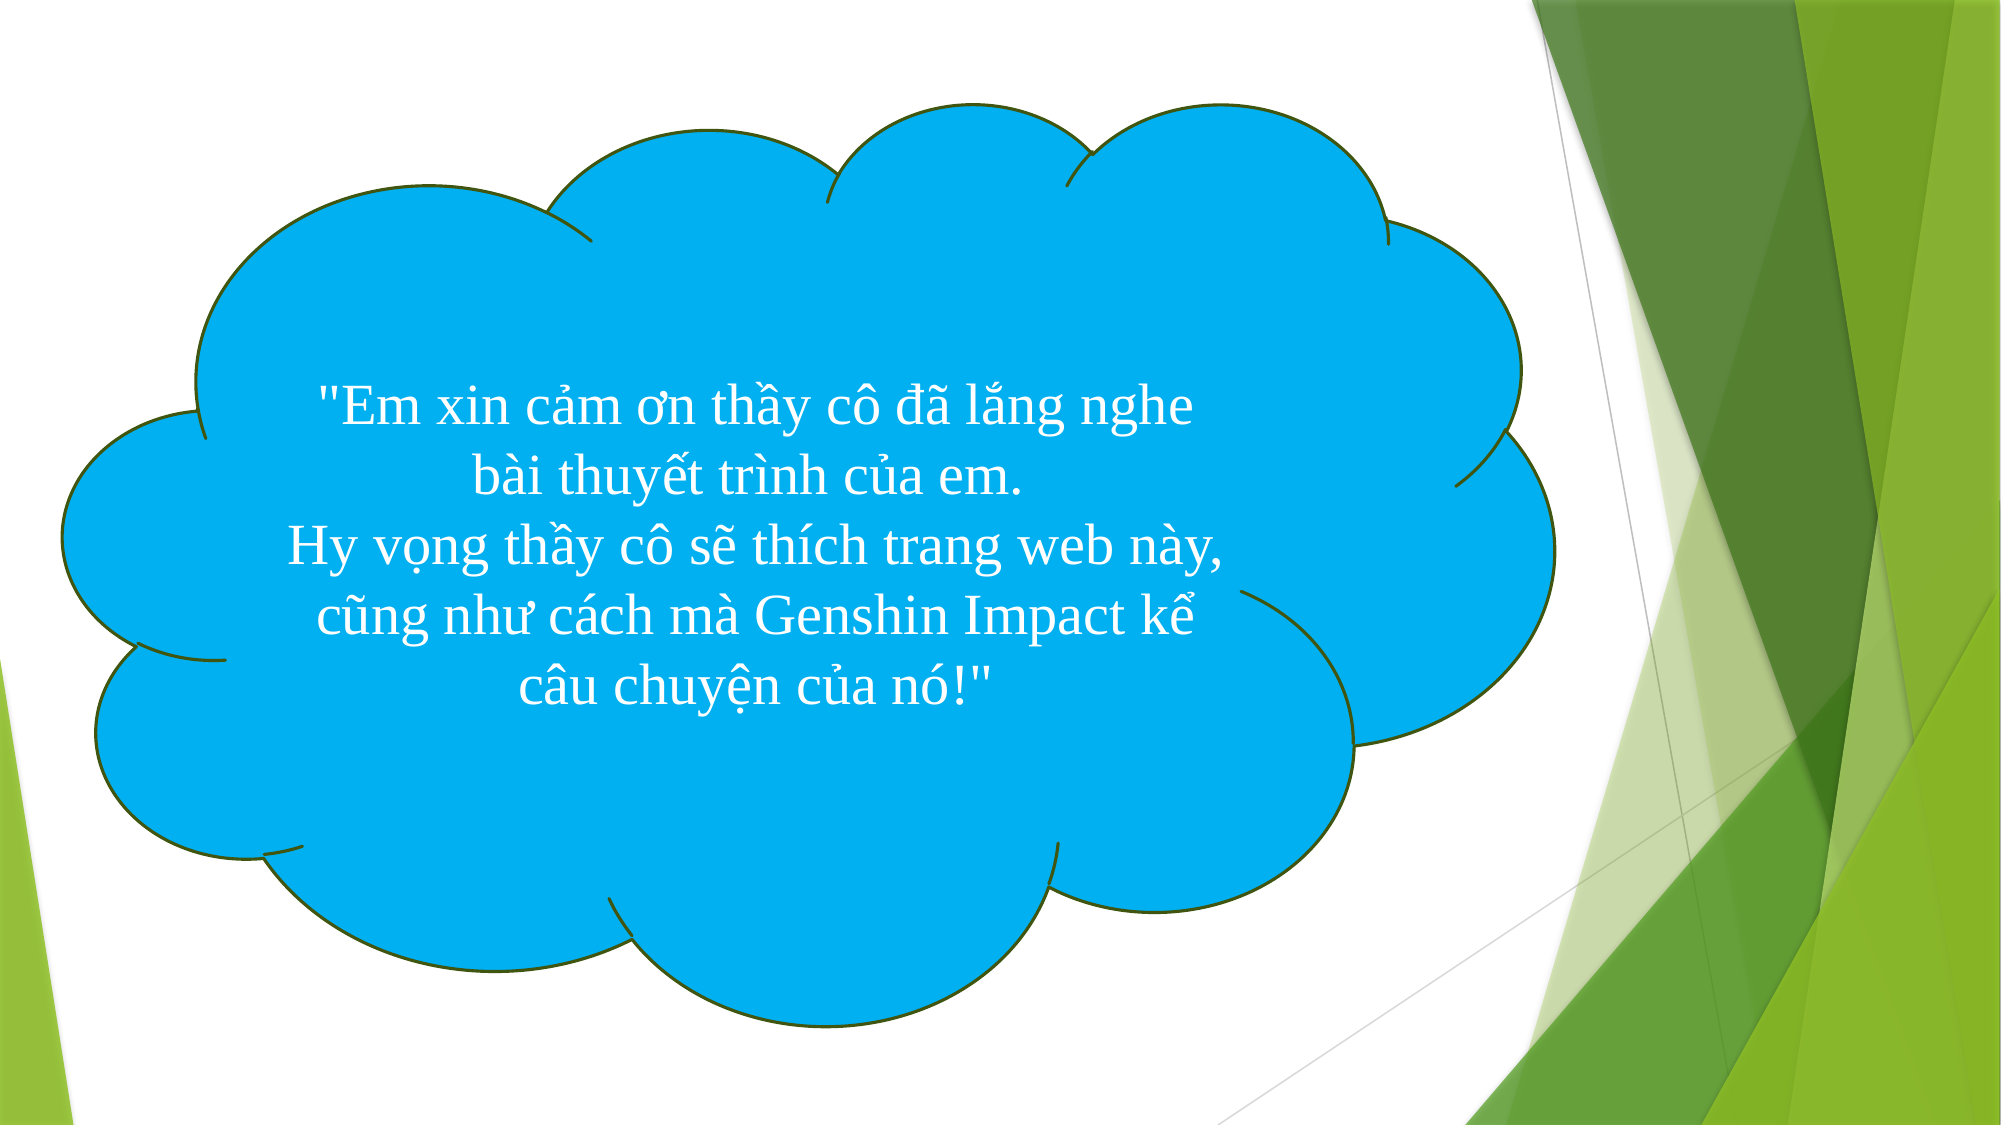

"Em xin cảm ơn thầy cô đã lắng nghe bài thuyết trình của em.
Hy vọng thầy cô sẽ thích trang web này, cũng như cách mà Genshin Impact kể câu chuyện của nó!"